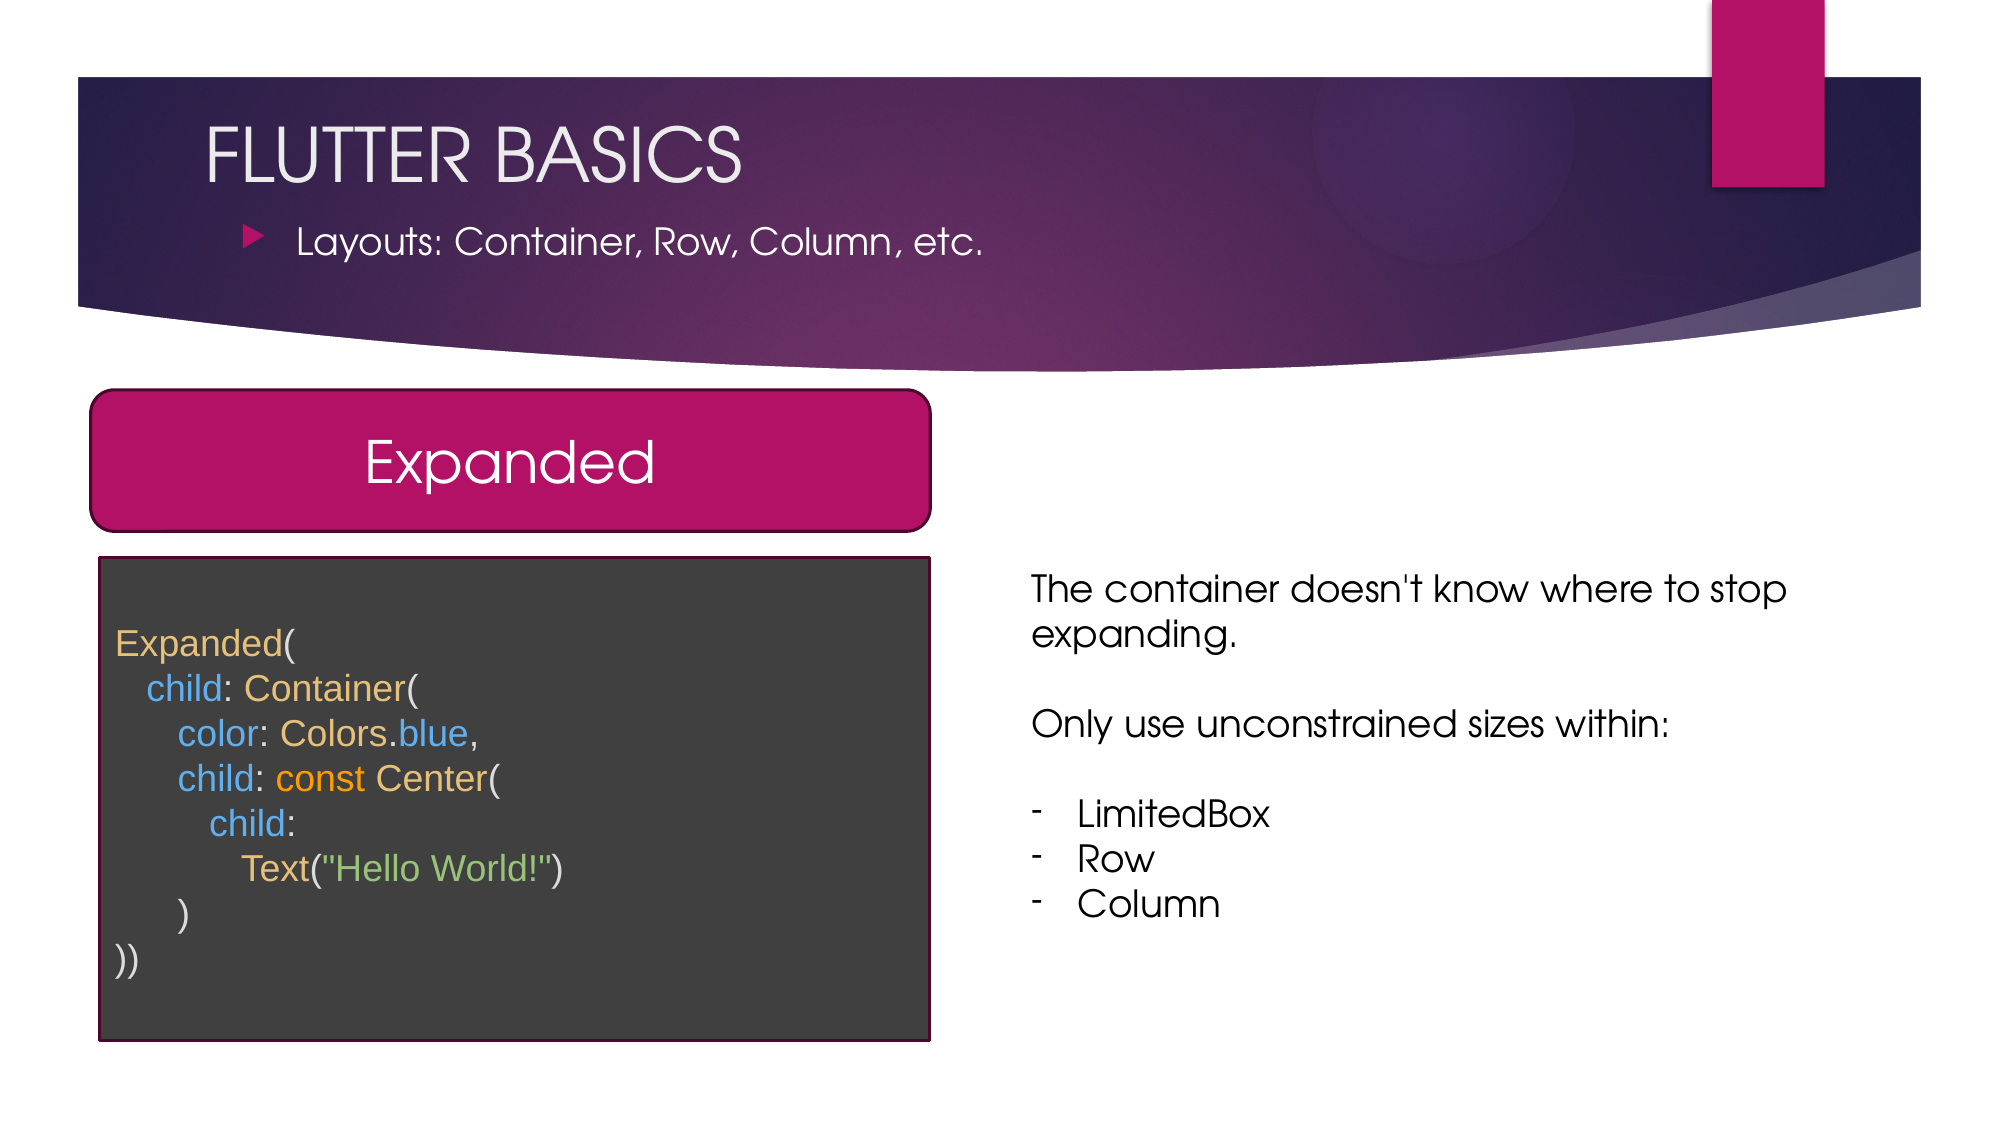

# FLUTTER BASICS
Layouts: Container, Row, Column, etc.
Expanded
Expanded(
   child: Container(
      color: Colors.blue,
      child: const Center(
         child:
            Text("Hello World!")
      )
))
The container doesn't know where to stop expanding.

Only use unconstrained sizes within:

LimitedBox
Row
Column